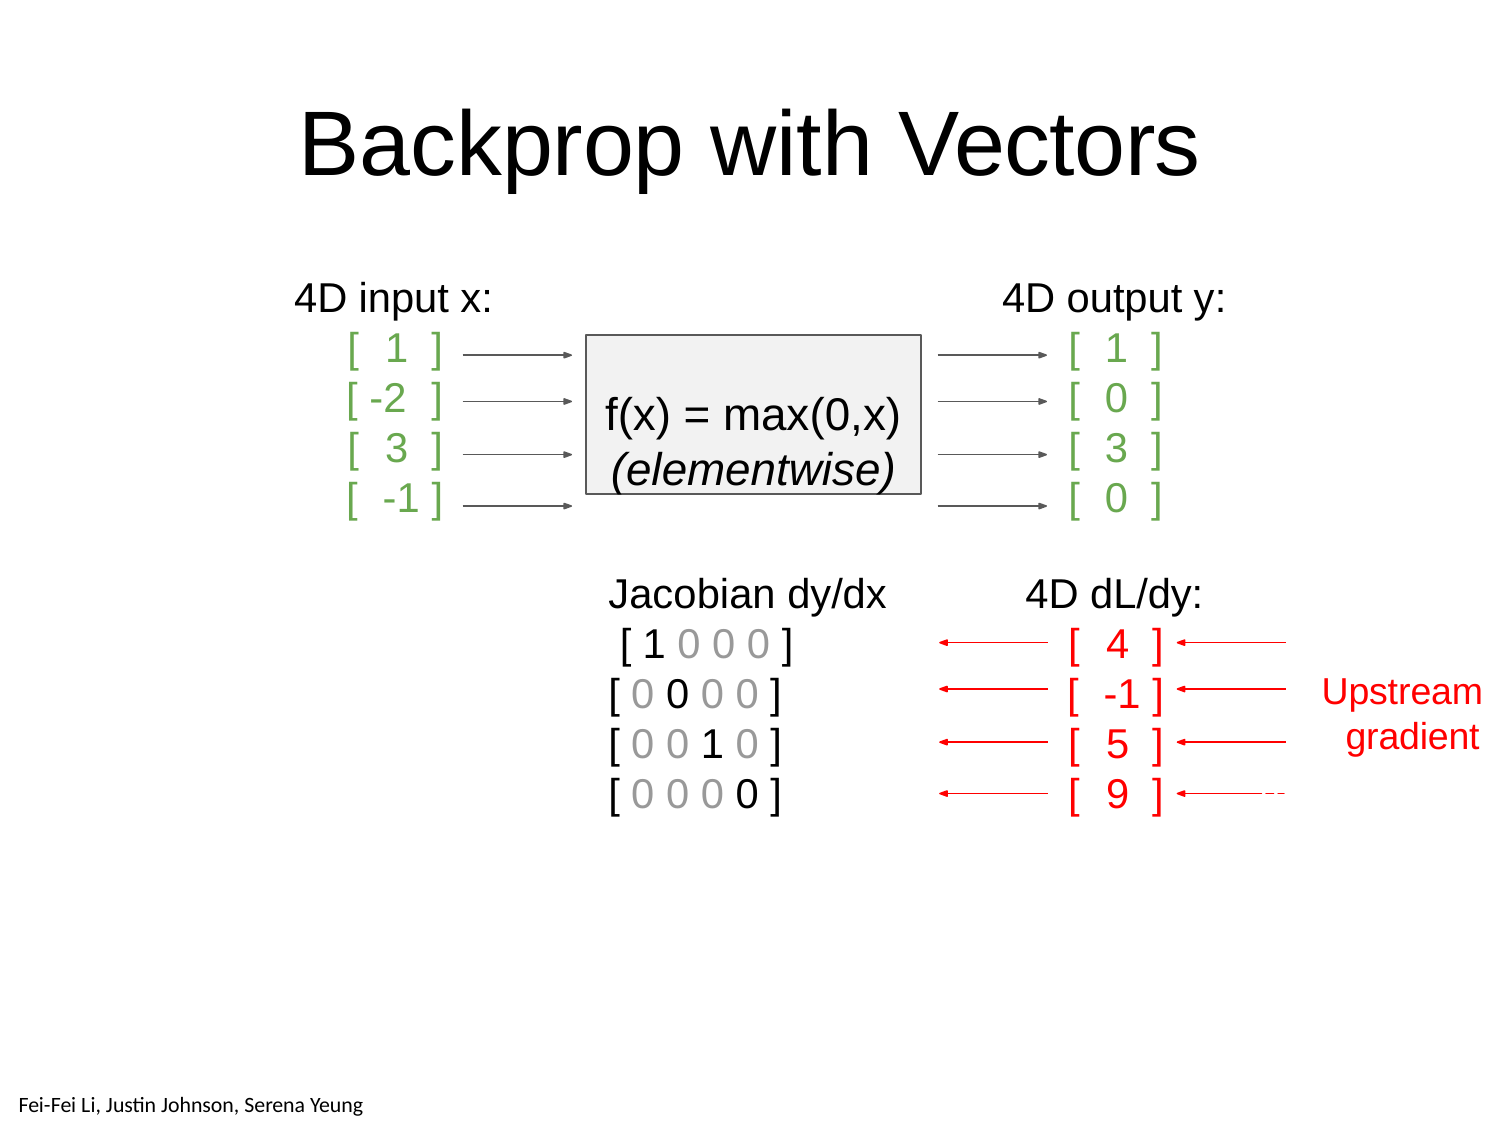

# Backprop with Vectors
4D input x:
4D output y:
[	1	]
[ -2	]
[	3	]
[	-1 ]
[	1	]
[	0	]
[	3	]
[	0	]

f(x) = max(0,x)
(elementwise)

Jacobian dy/dx  [ 1 0 0 0 ]
[ 0 0 0 0 ]
[ 0 0 1 0 ]
[ 0 0 0 0 ]
4D dL/dy:
[	4	]
[	-1 ]
[	5	]
[	9	]

Upstream  gradient

April 11, 2019

Lecture 4 - 155
Fei-Fei Li, Justin Johnson, Serena Yeung